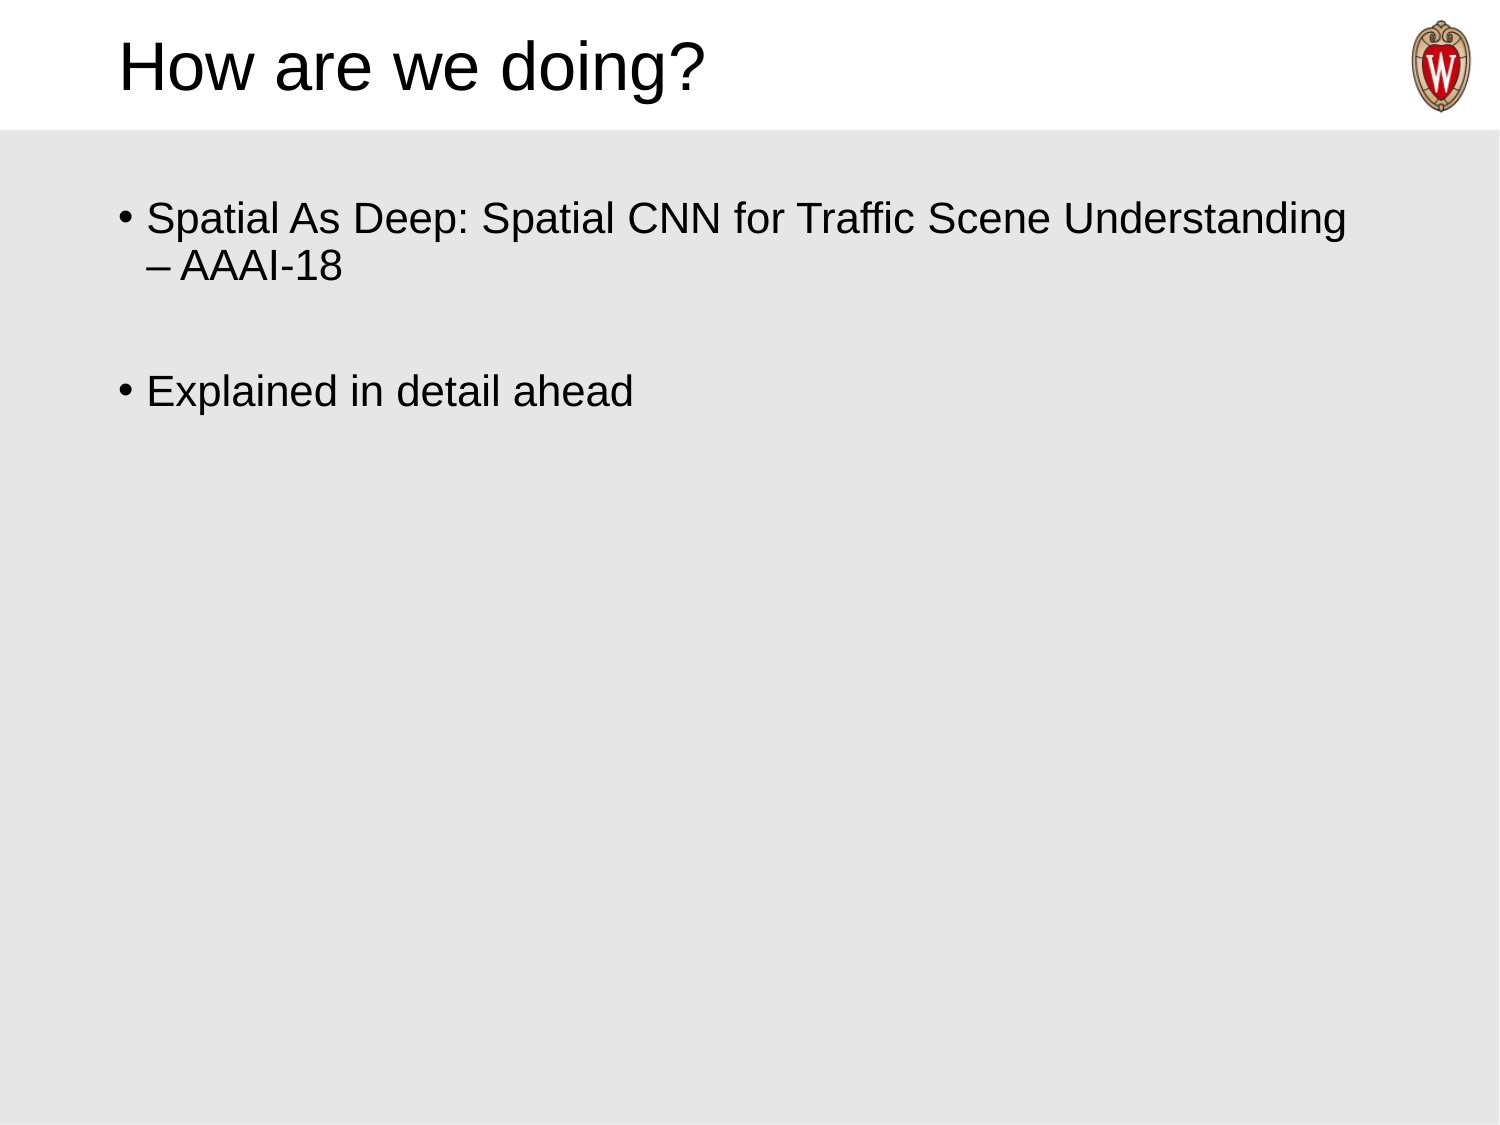

# How are we doing?
Spatial As Deep: Spatial CNN for Traffic Scene Understanding – AAAI-18

Explained in detail ahead